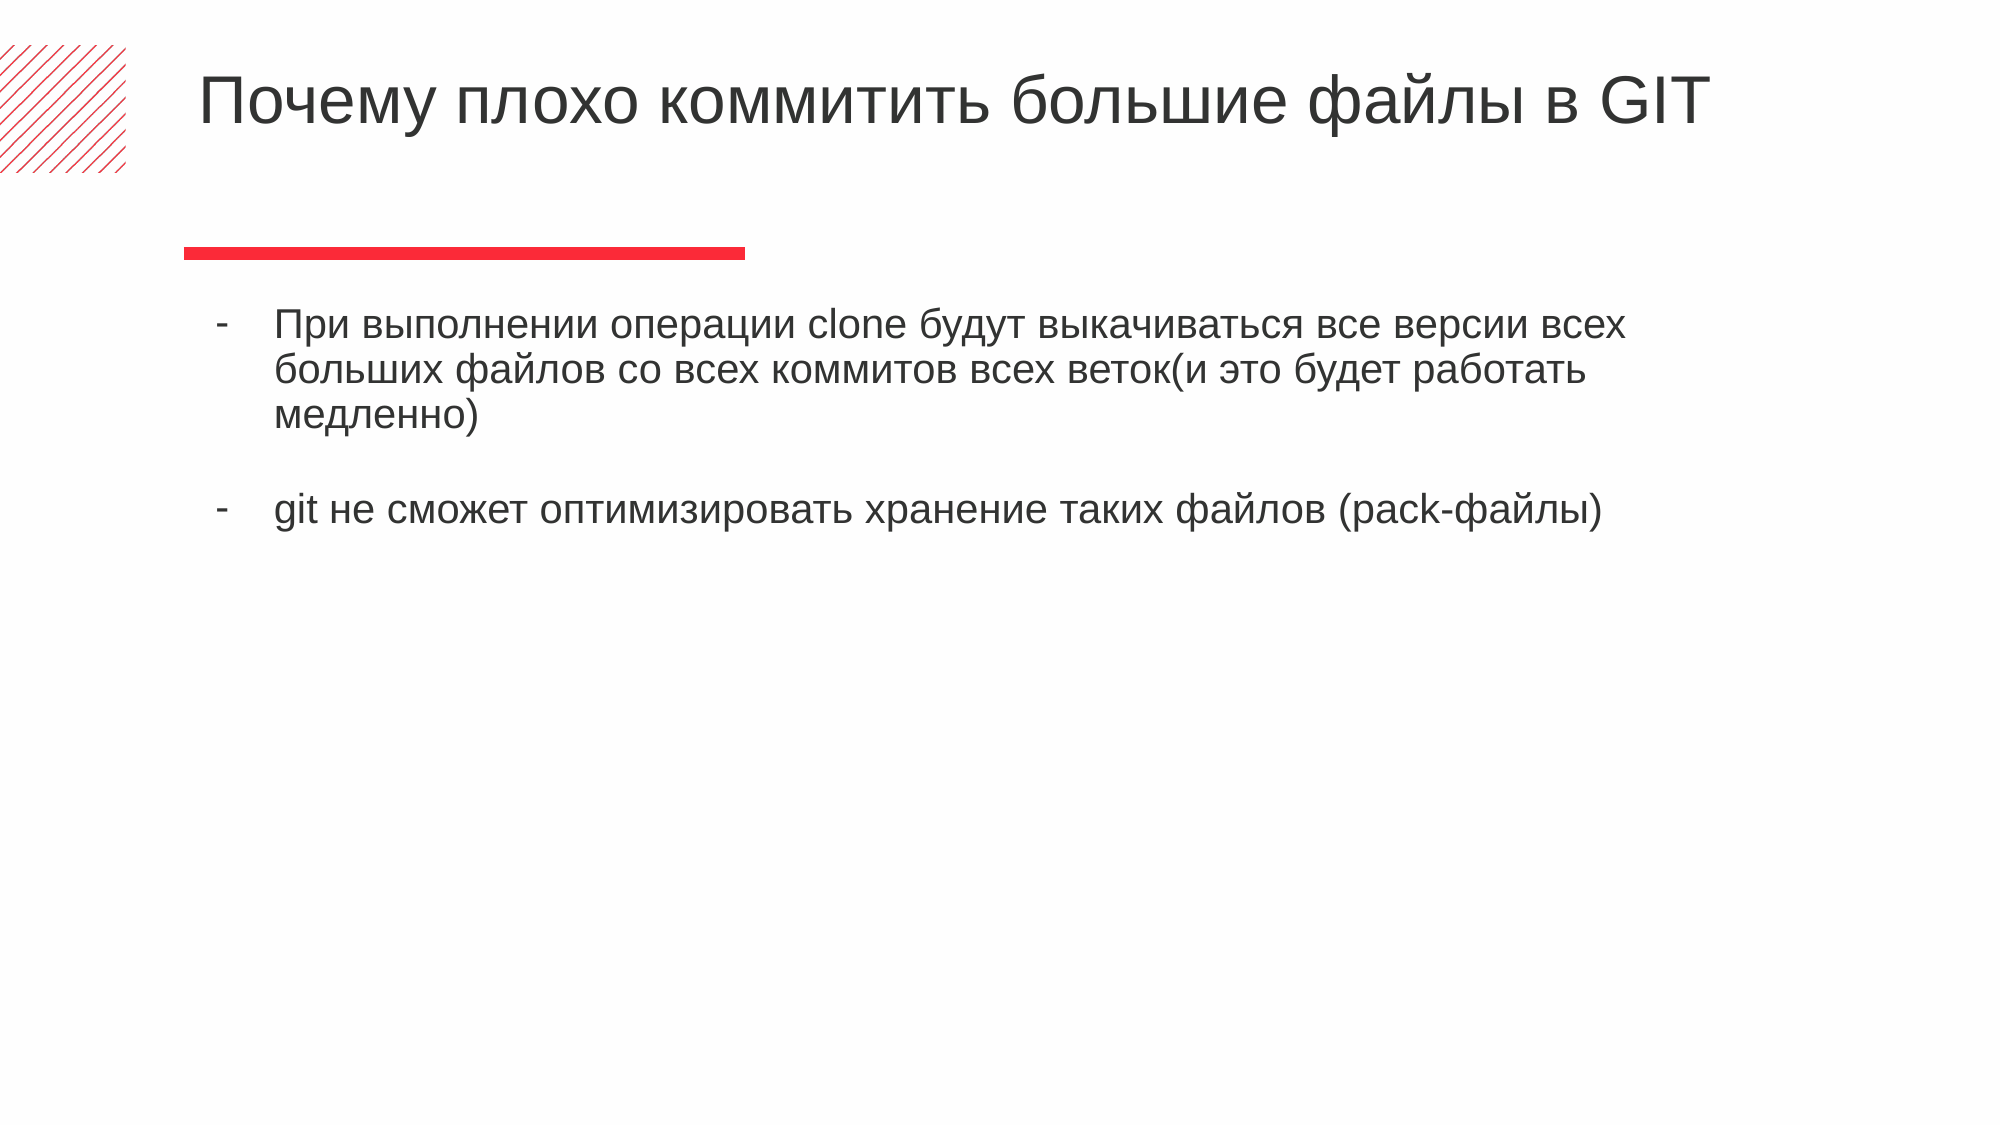

Почему плохо коммитить большие файлы в GIT
При выполнении операции clone будут выкачиваться все версии всех больших файлов со всех коммитов всех веток(и это будет работать медленно)
git не сможет оптимизировать хранение таких файлов (pack-файлы)